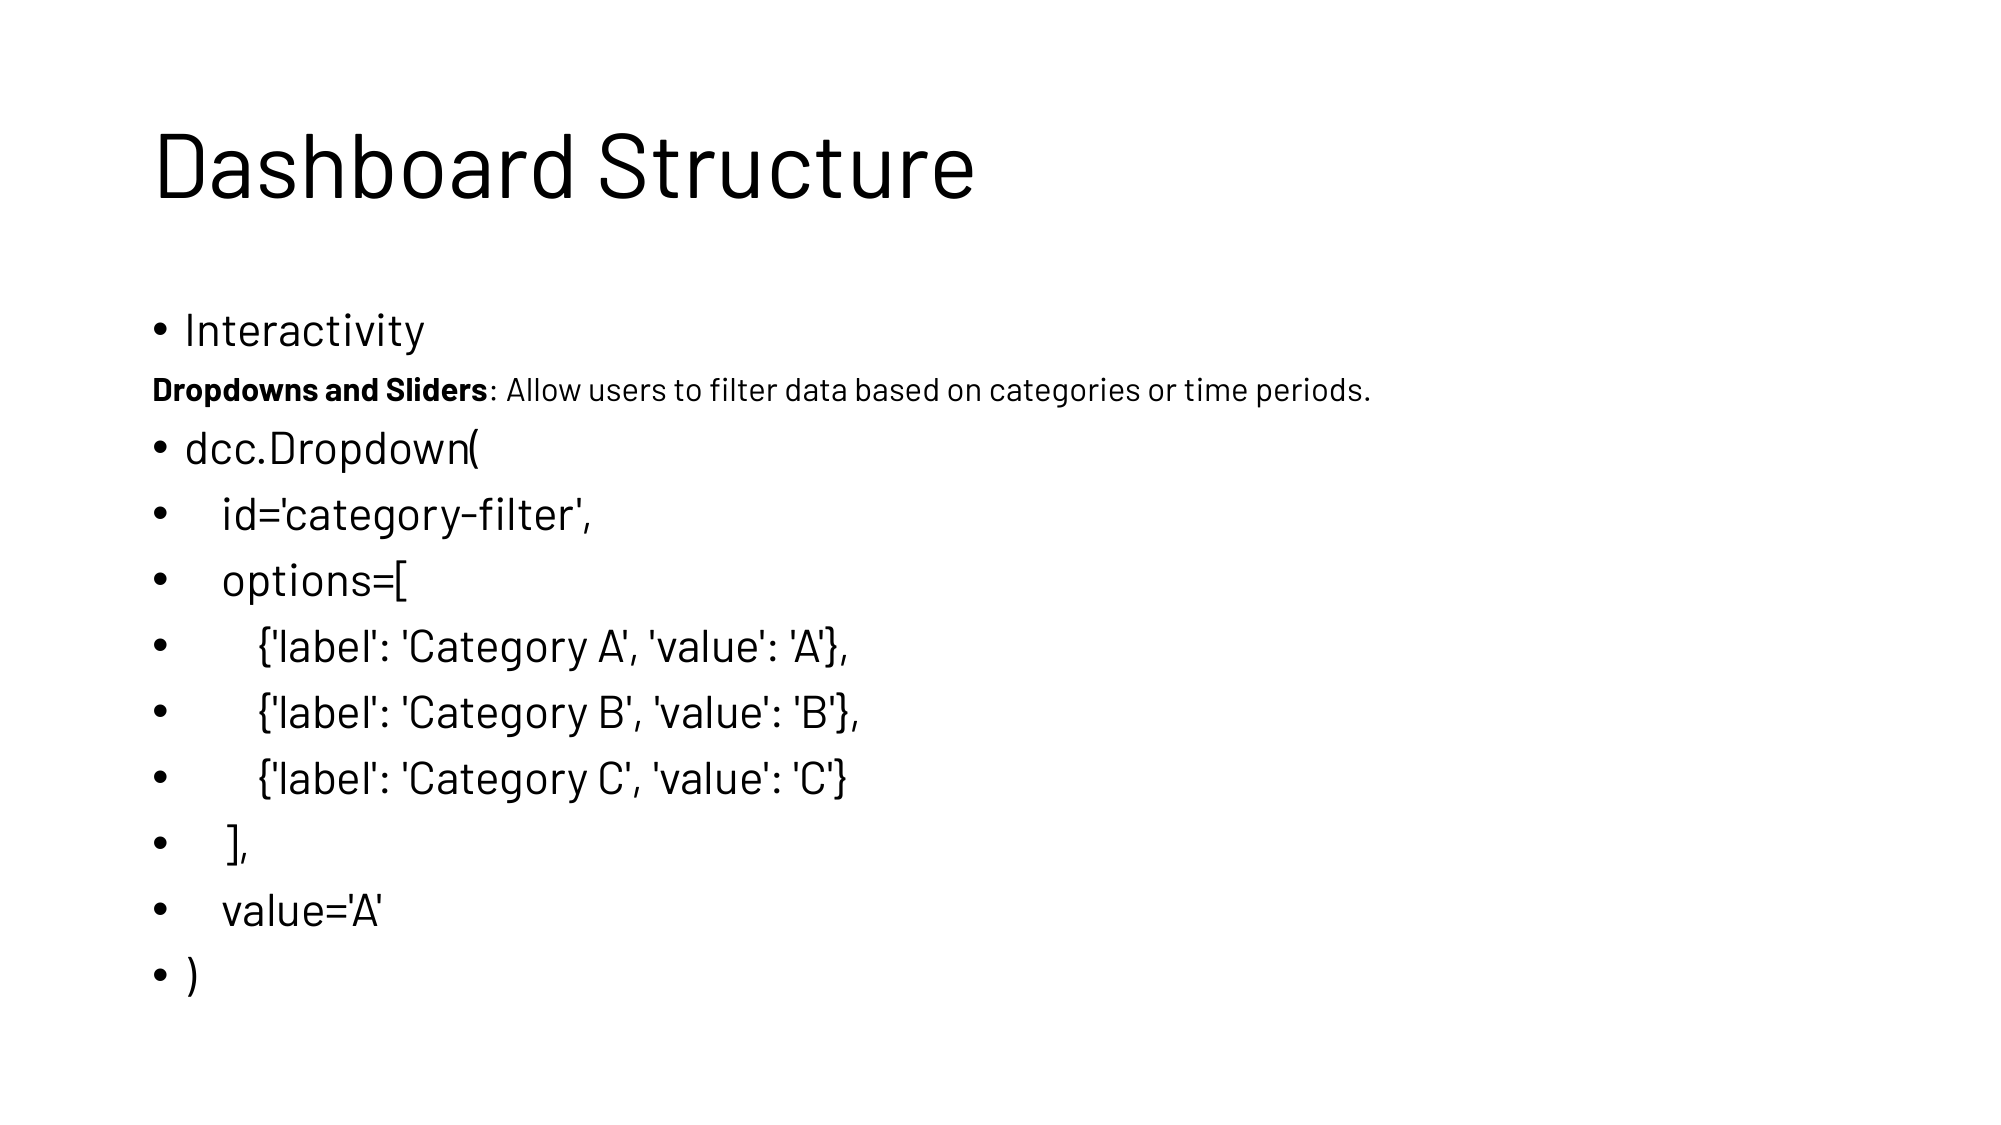

# Dashboard Structure
Interactivity
Dropdowns and Sliders: Allow users to filter data based on categories or time periods.
dcc.Dropdown(
    id='category-filter',
    options=[
        {'label': 'Category A', 'value': 'A'},
        {'label': 'Category B', 'value': 'B'},
        {'label': 'Category C', 'value': 'C'}
    ],
    value='A'
)